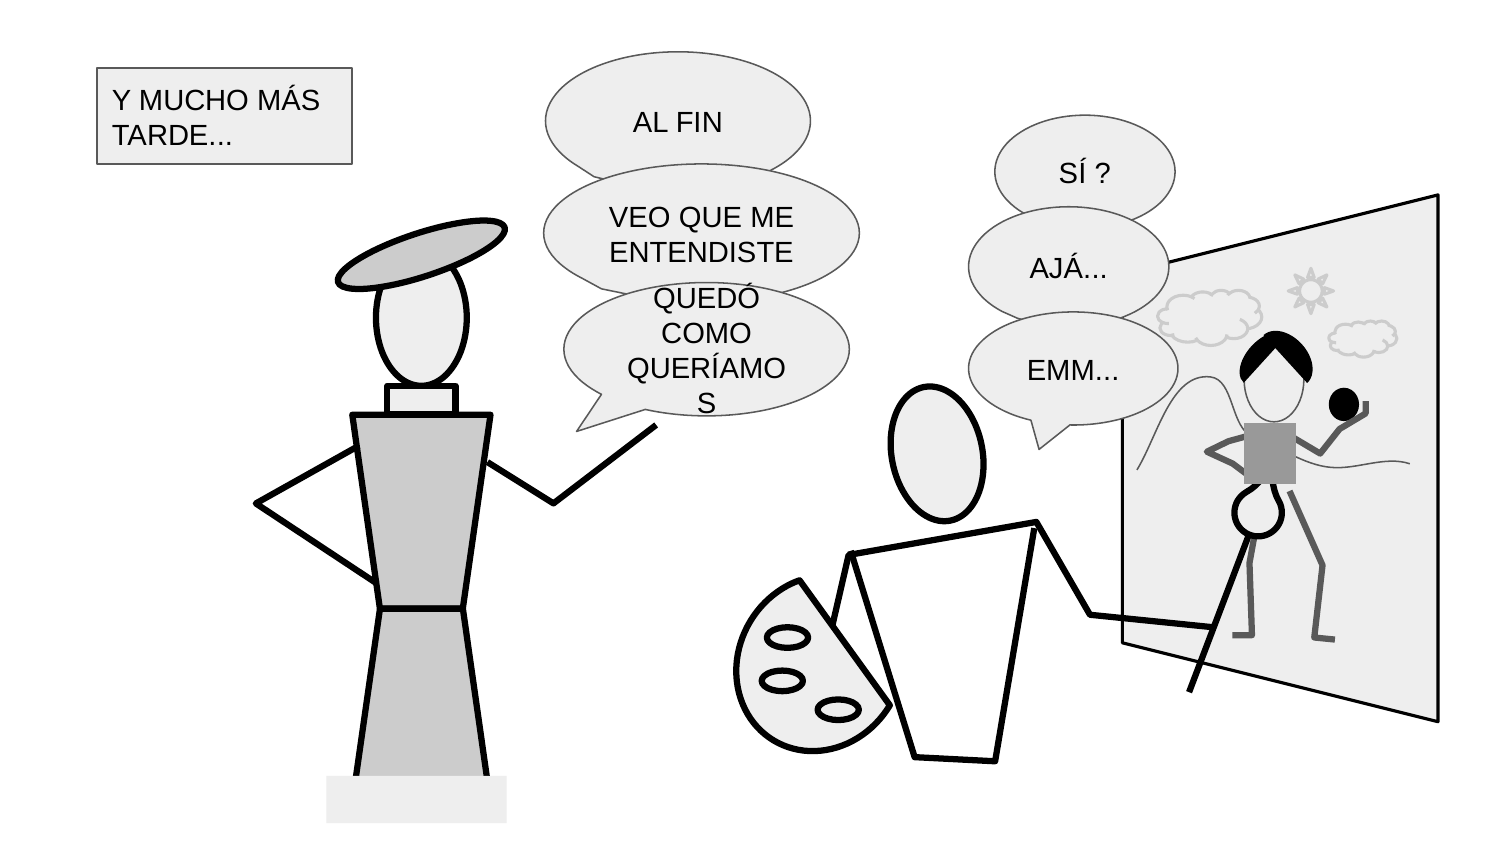

AL FIN
Y MUCHO MÁS TARDE...
SÍ ?
VEO QUE ME ENTENDISTE
AJÁ...

QUEDÓ COMO QUERÍAMOS

EMM...